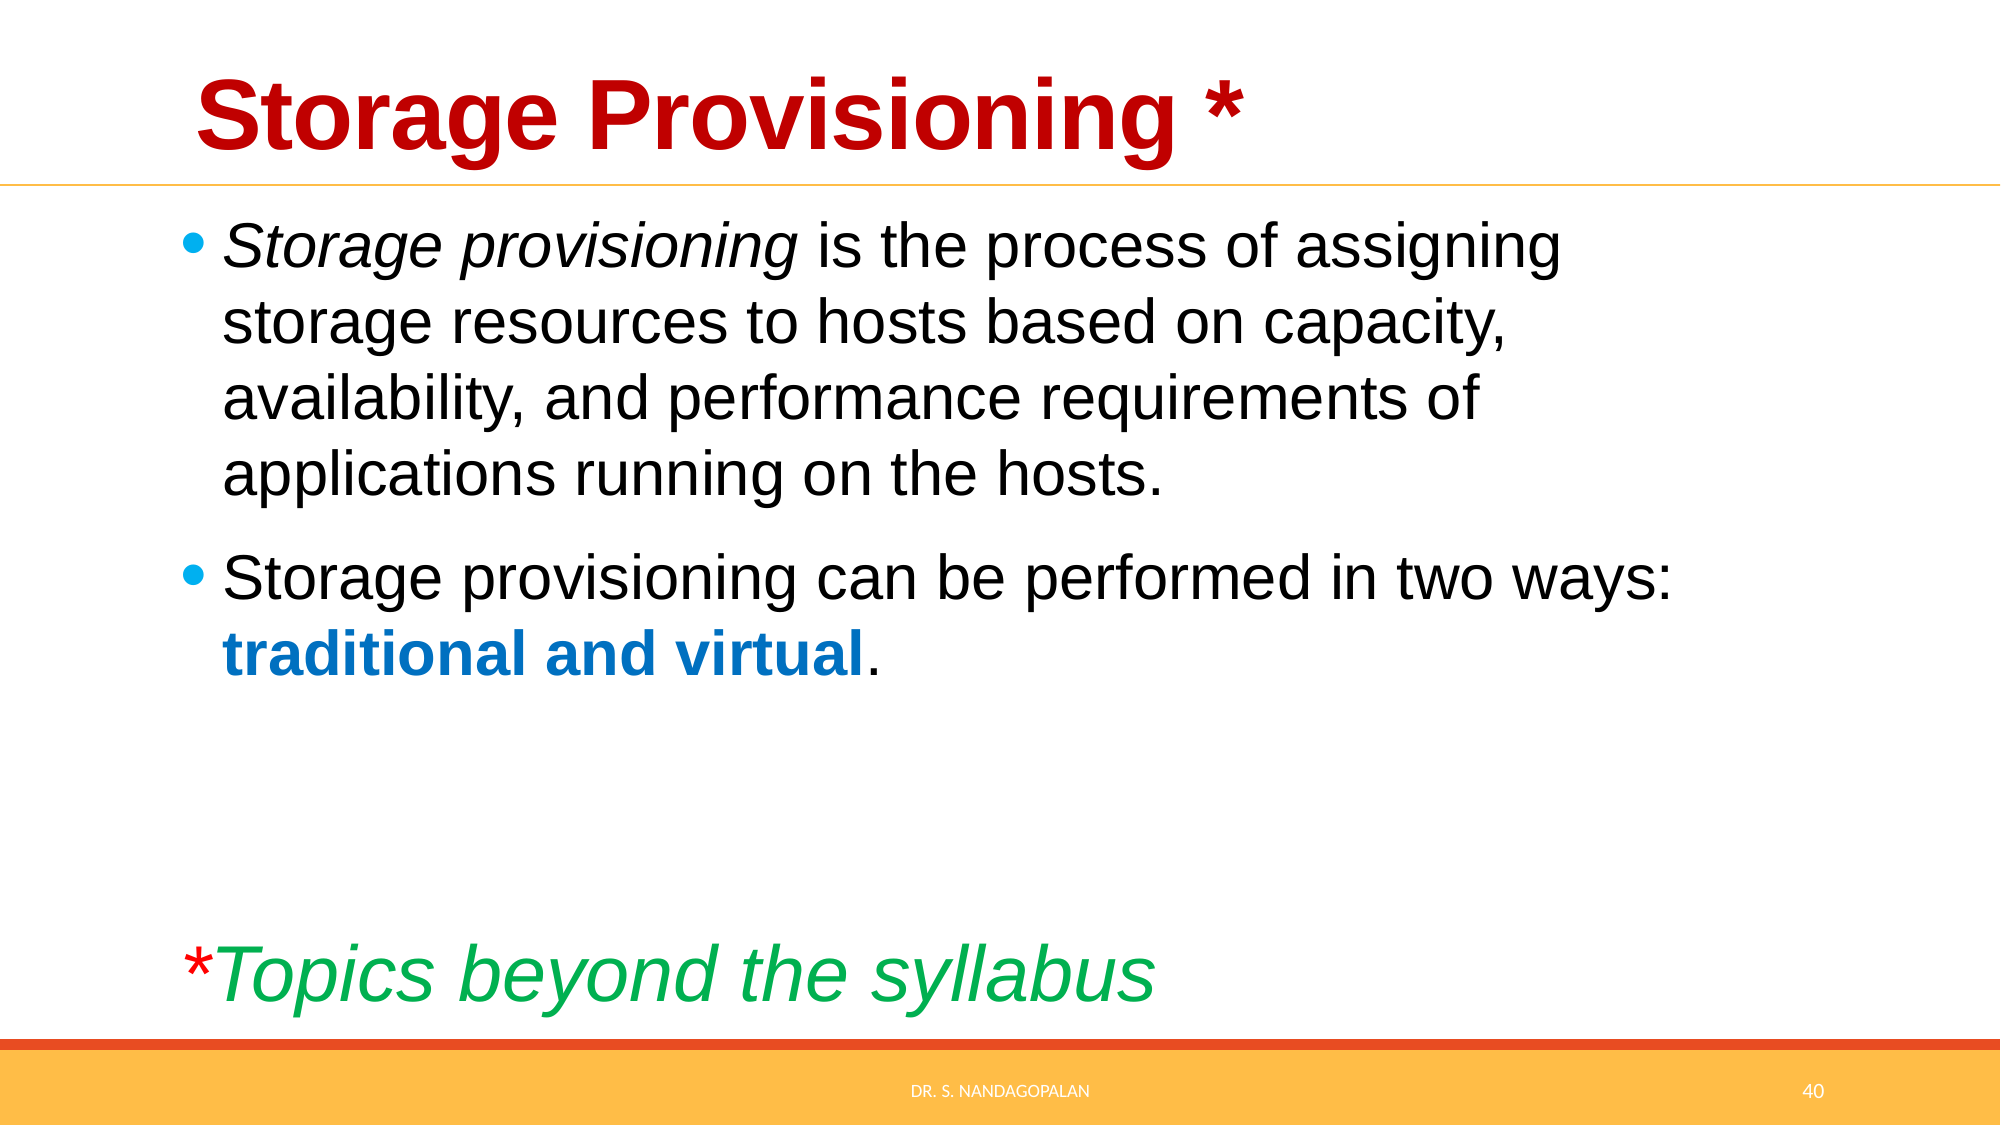

# Storage Provisioning *
Storage provisioning is the process of assigning storage resources to hosts based on capacity, availability, and performance requirements of applications running on the hosts.
Storage provisioning can be performed in two ways: traditional and virtual.

*Topics beyond the syllabus
Dr. S. Nandagopalan
40